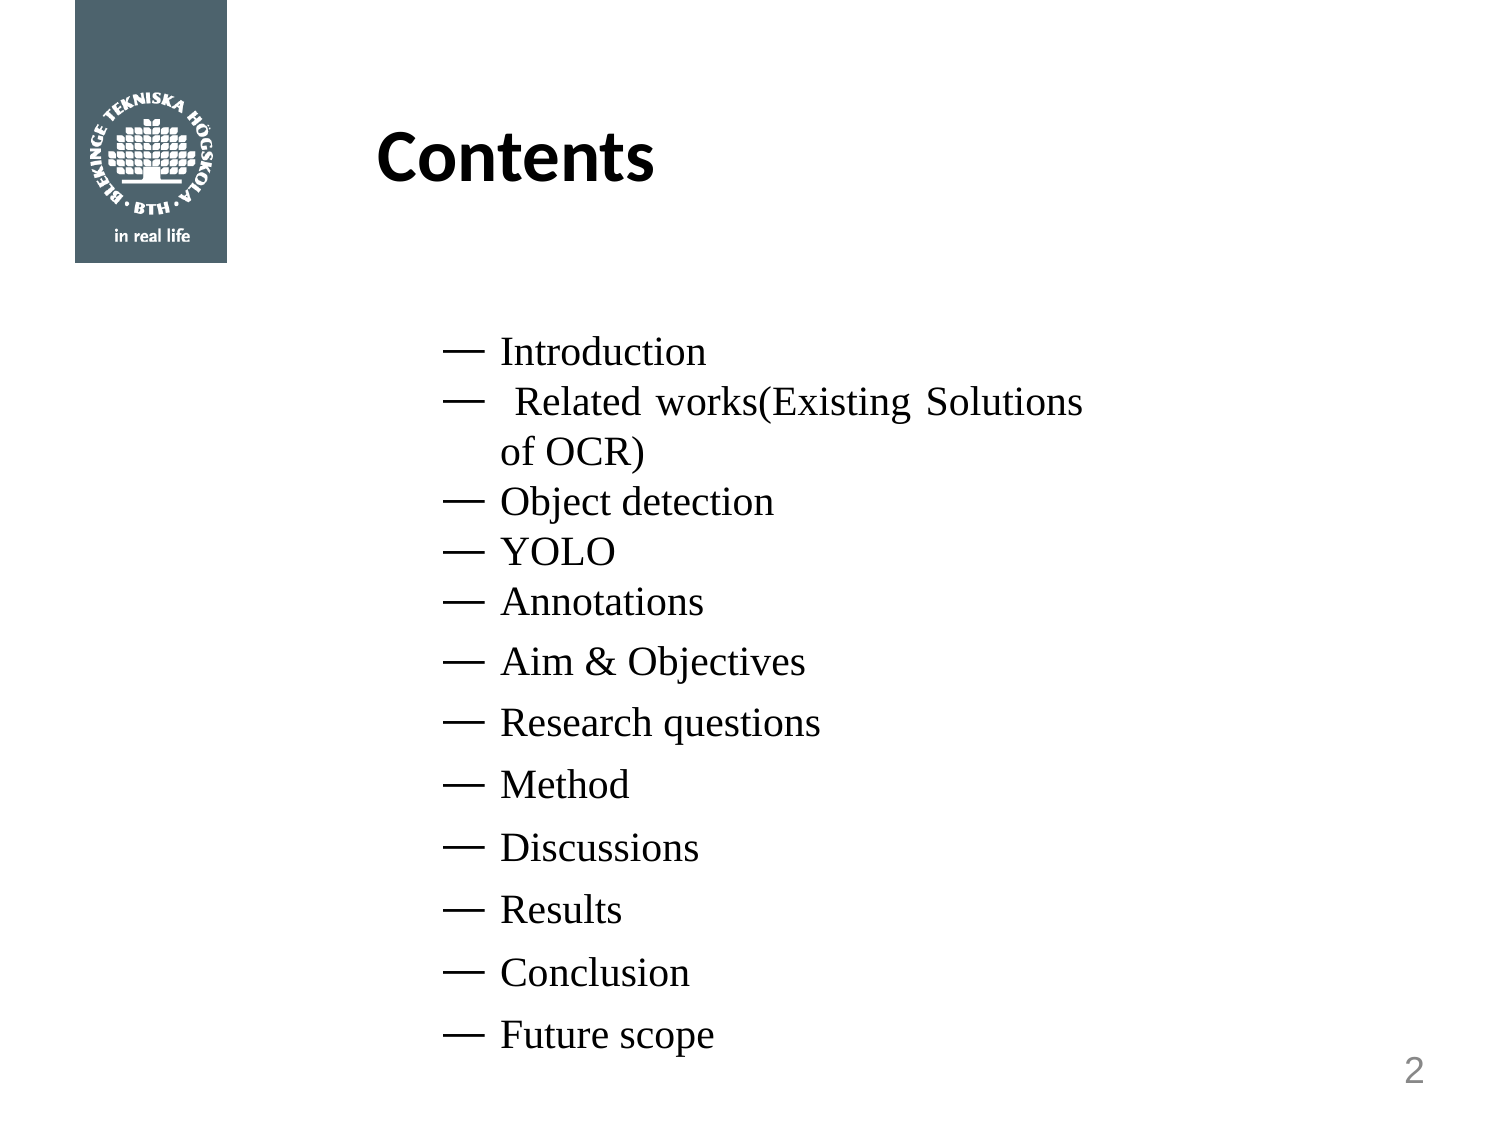

Contents
Introduction
 Related works(Existing Solutions of OCR)
Object detection
YOLO
Annotations
Aim & Objectives
Research questions
Method
Discussions
Results
Conclusion
Future scope
2